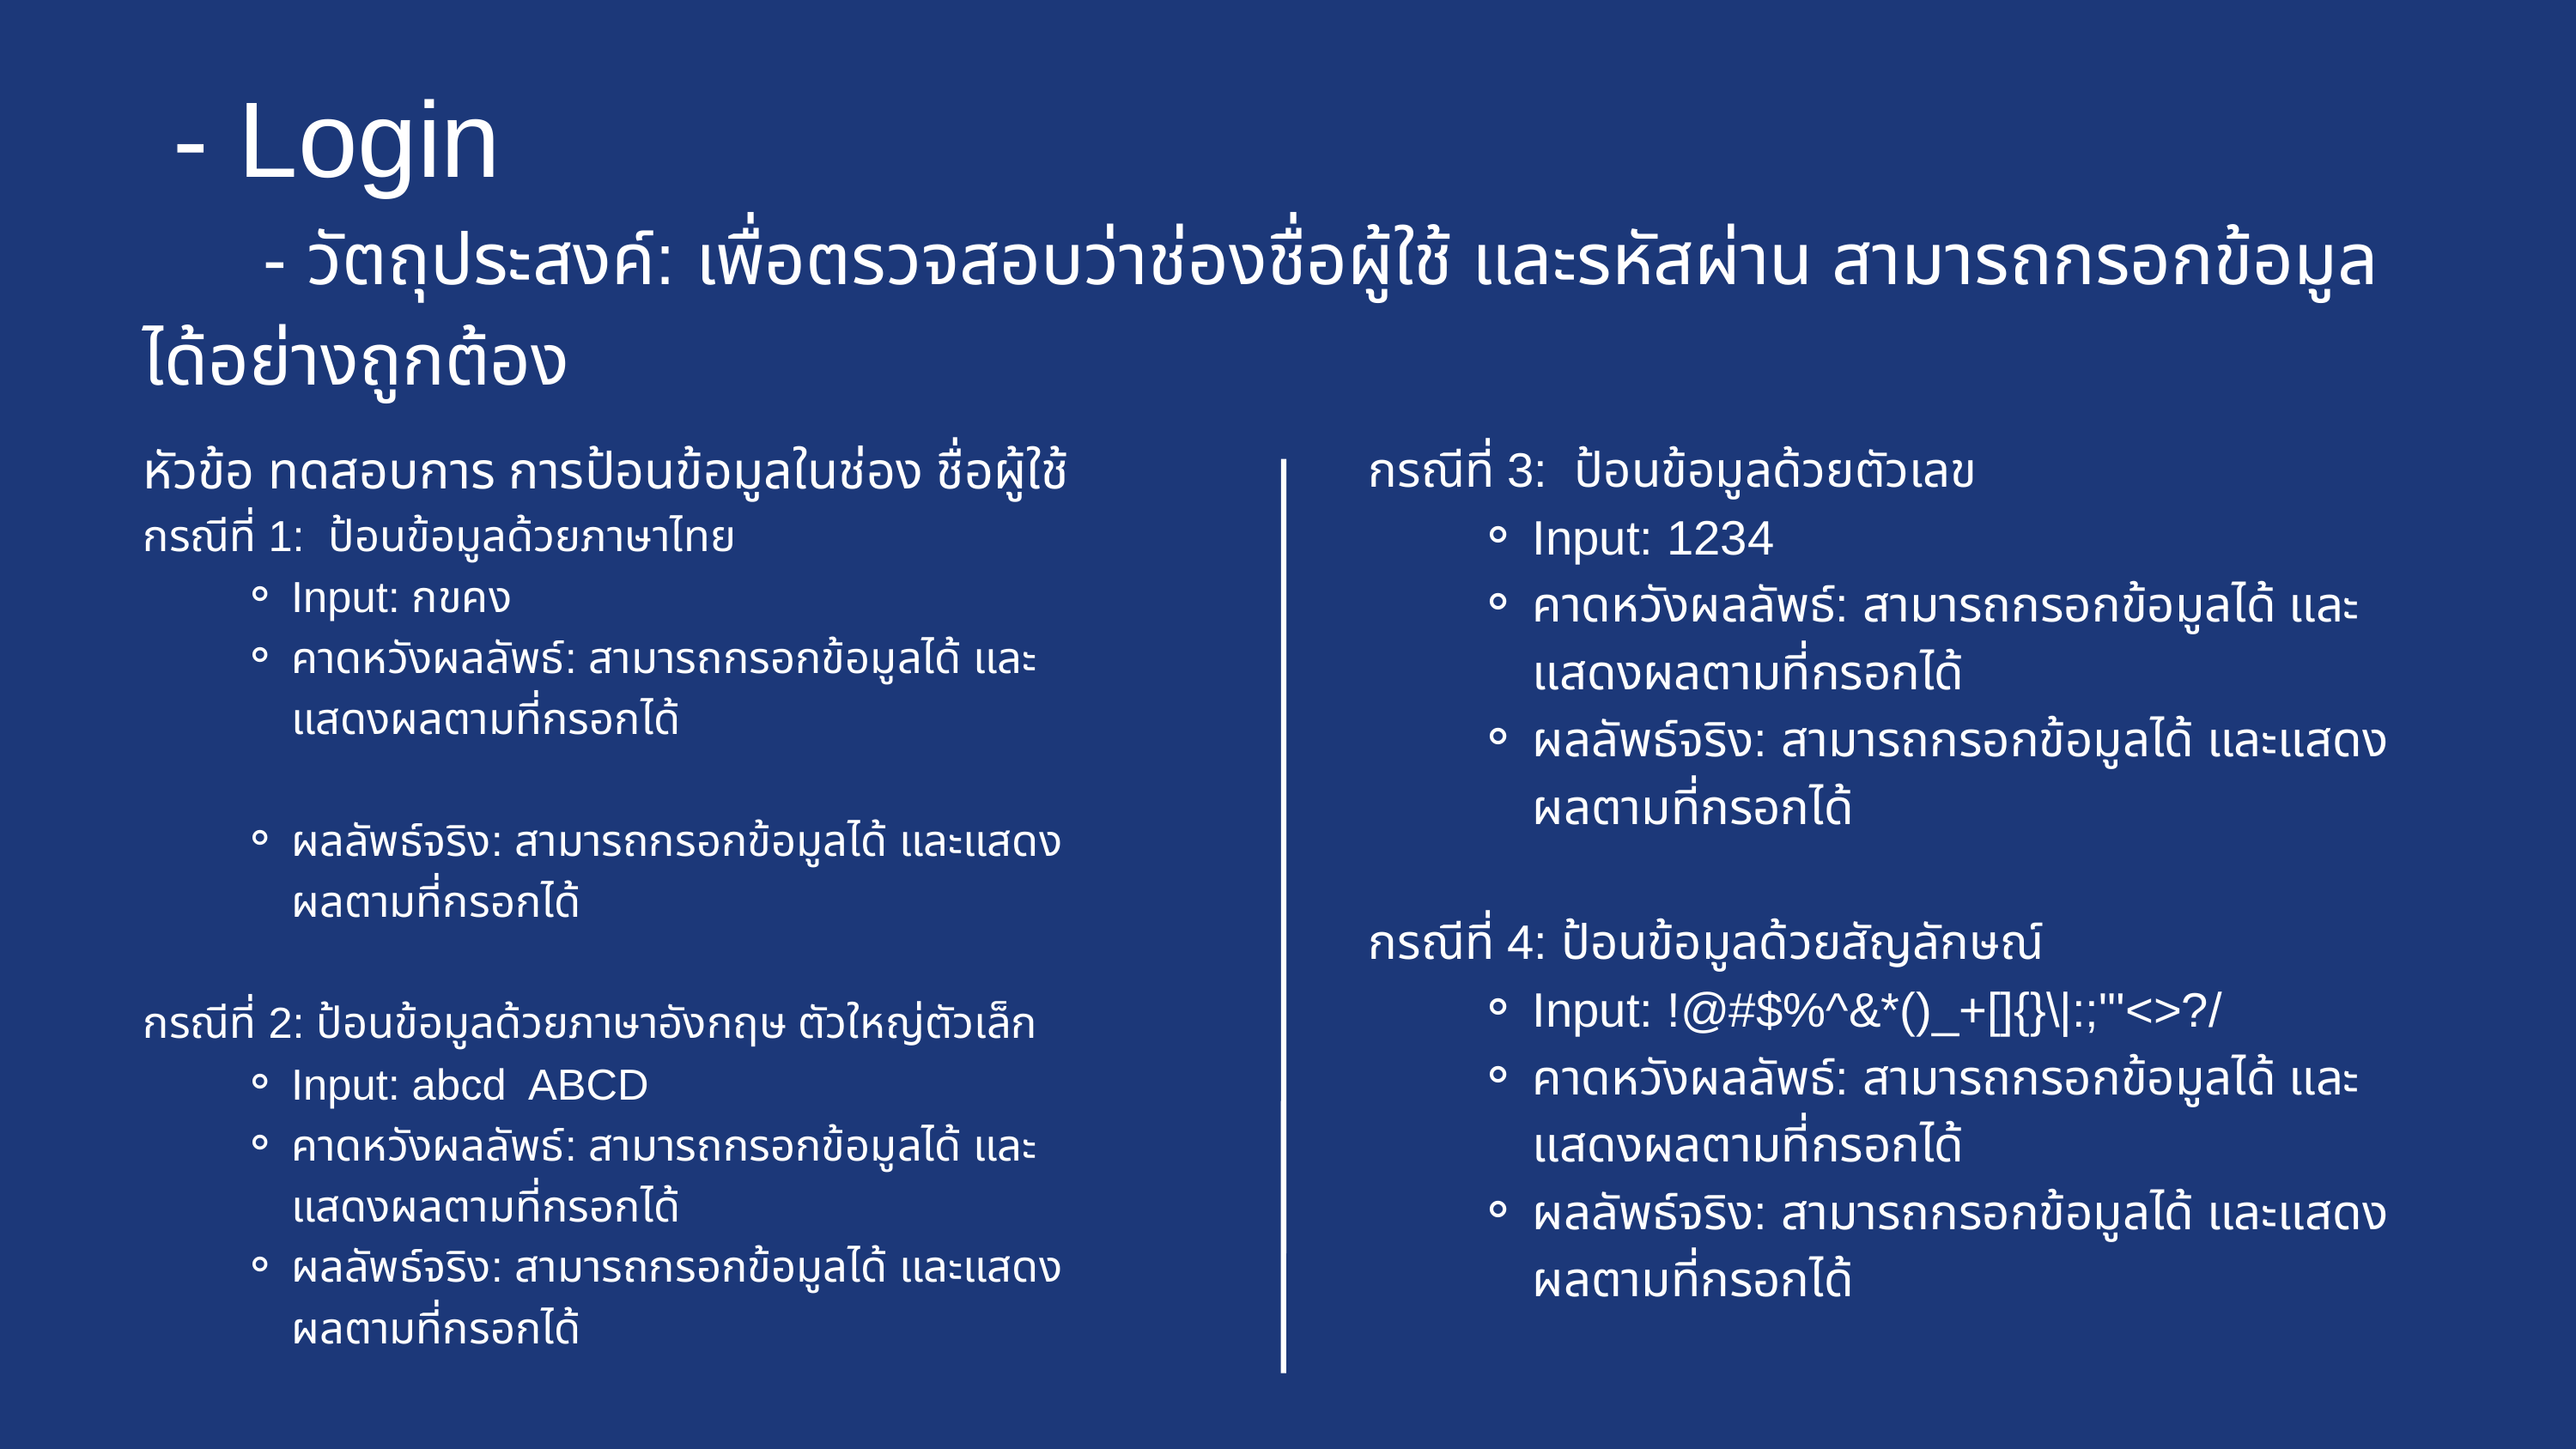

- Login
      - วัตถุประสงค์: เพื่อตรวจสอบว่าช่องชื่อผู้ใช้ และรหัสผ่าน สามารถกรอกข้อมูลได้อย่างถูกต้อง
หัวข้อ ทดสอบการ การป้อนข้อมูลในช่อง ชื่อผู้ใช้
กรณีที่ 1:  ป้อนข้อมูลด้วยภาษาไทย
Input: กขคง
คาดหวังผลลัพธ์: สามารถกรอกข้อมูลได้ และแสดงผลตามที่กรอกได้

ผลลัพธ์จริง: สามารถกรอกข้อมูลได้ และแสดงผลตามที่กรอกได้

กรณีที่ 2: ป้อนข้อมูลด้วยภาษาอังกฤษ ตัวใหญ่ตัวเล็ก
Input: abcd  ABCD
คาดหวังผลลัพธ์: สามารถกรอกข้อมูลได้ และแสดงผลตามที่กรอกได้
ผลลัพธ์จริง: สามารถกรอกข้อมูลได้ และแสดงผลตามที่กรอกได้
กรณีที่ 3:  ป้อนข้อมูลด้วยตัวเลข
Input: 1234
คาดหวังผลลัพธ์: สามารถกรอกข้อมูลได้ และแสดงผลตามที่กรอกได้
ผลลัพธ์จริง: สามารถกรอกข้อมูลได้ และแสดงผลตามที่กรอกได้

กรณีที่ 4: ป้อนข้อมูลด้วยสัญลักษณ์
Input: !@#$%^&*()_+[]{}\|:;"'<>?/
คาดหวังผลลัพธ์: สามารถกรอกข้อมูลได้ และแสดงผลตามที่กรอกได้
ผลลัพธ์จริง: สามารถกรอกข้อมูลได้ และแสดงผลตามที่กรอกได้